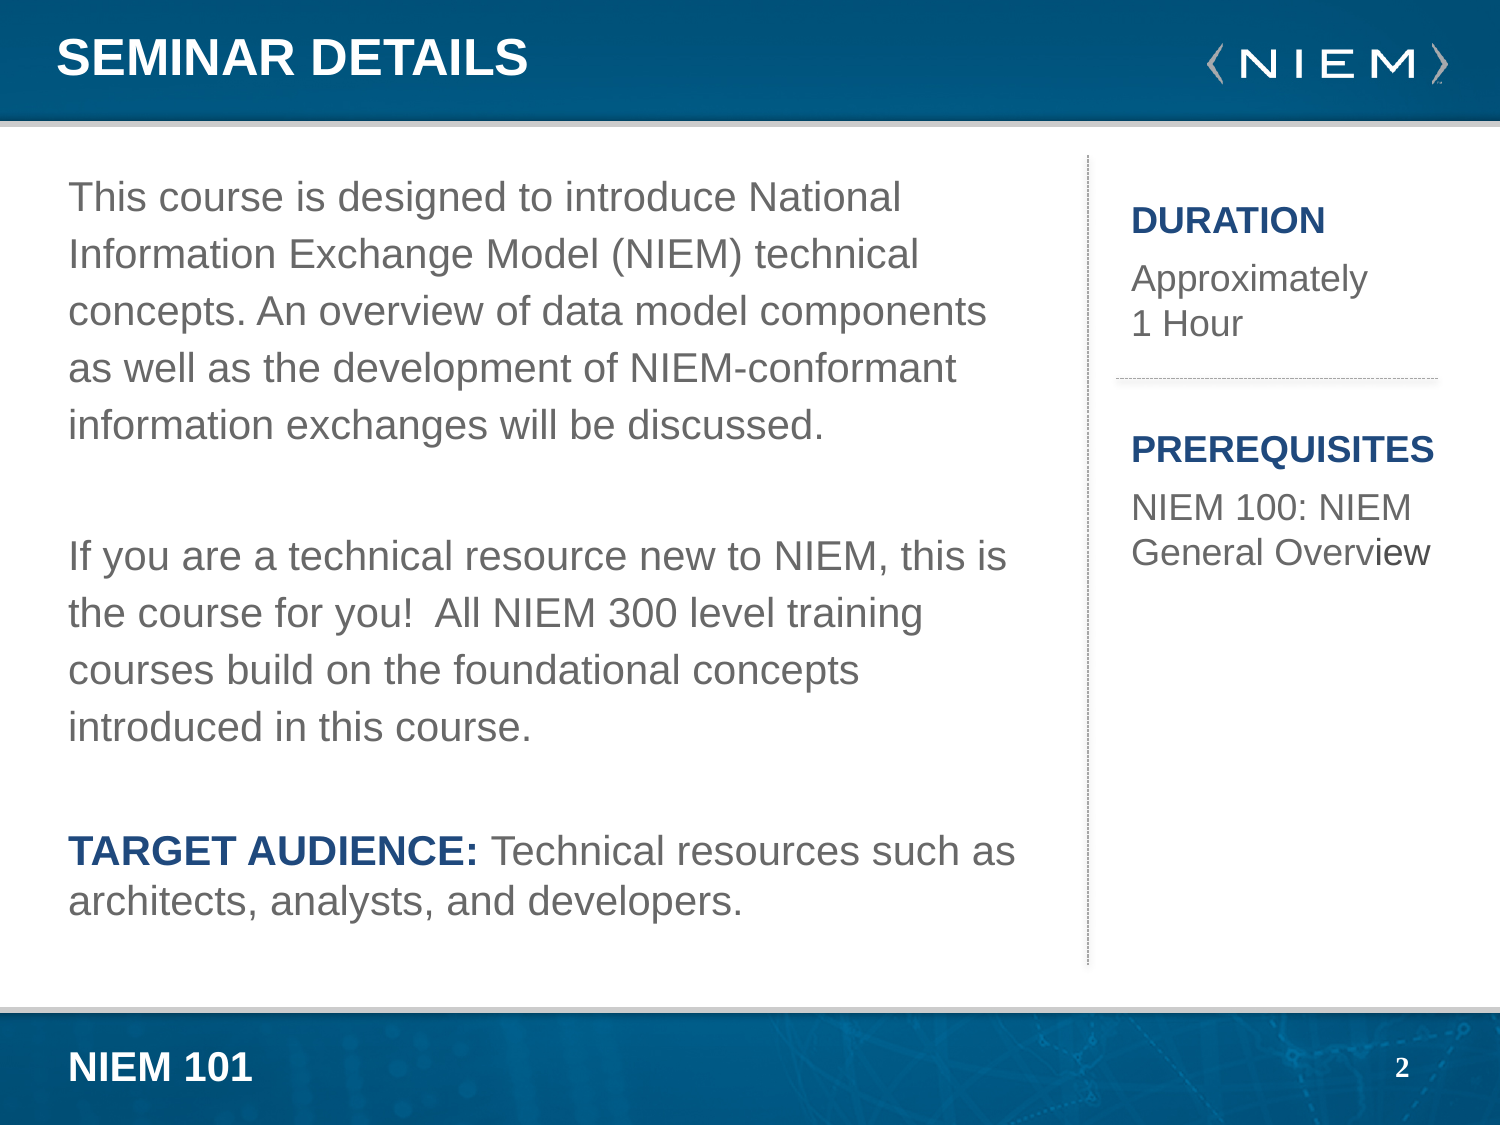

# Seminar Details
This course is designed to introduce National Information Exchange Model (NIEM) technical concepts. An overview of data model components as well as the development of NIEM-conformant information exchanges will be discussed.

If you are a technical resource new to NIEM, this is the course for you!  All NIEM 300 level training courses build on the foundational concepts introduced in this course.

TARGET AUDIENCE: Technical resources such as architects, analysts, and developers.

DURATION
Approximately 1 Hour

PREREQUISITES
NIEM 100: NIEM General Overview

2